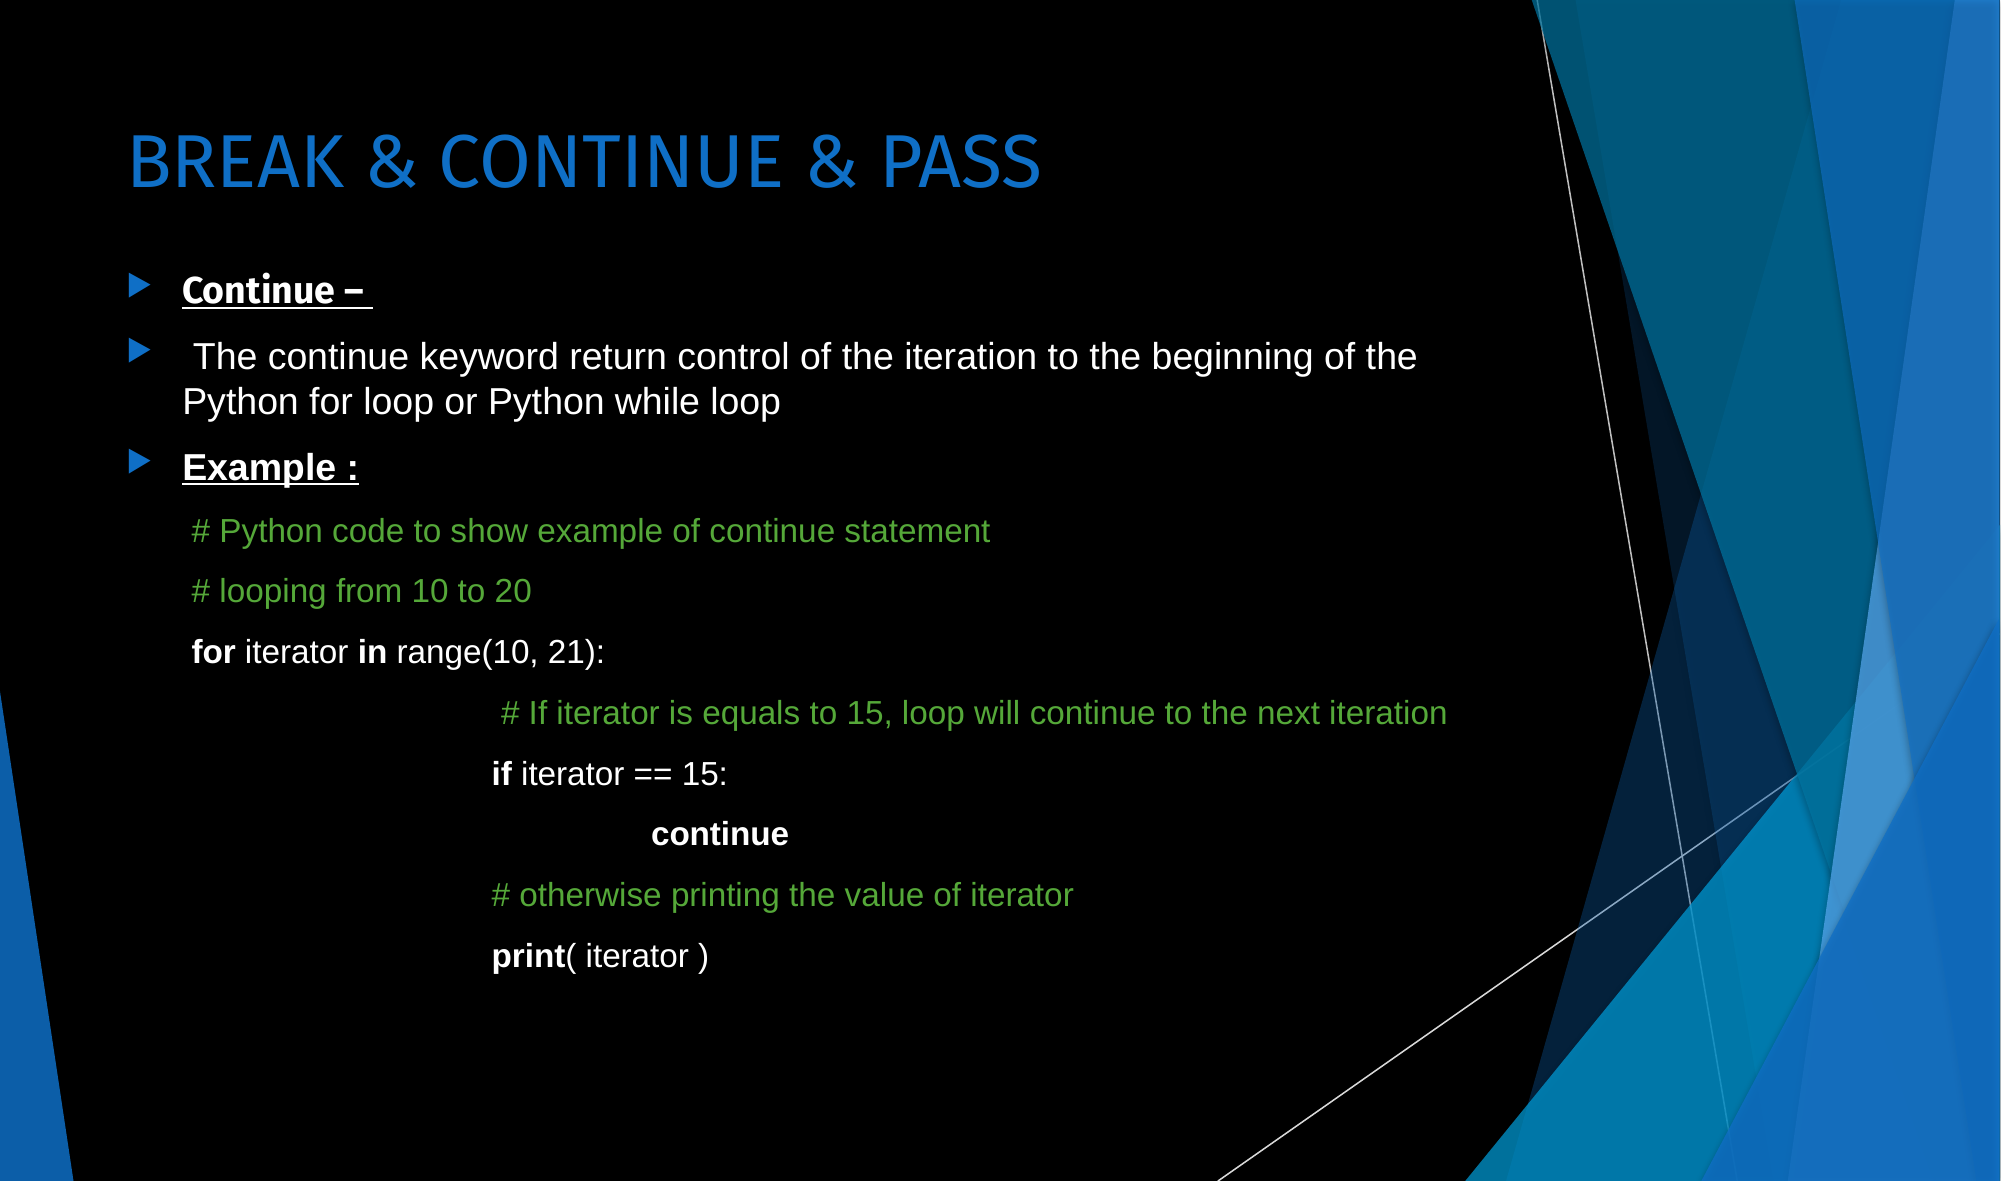

# BREAK & CONTINUE & PASS
Continue –
 The continue keyword return control of the iteration to the beginning of the Python for loop or Python while loop
Example :
# Python code to show example of continue statement
# looping from 10 to 20
for iterator in range(10, 21):
		 # If iterator is equals to 15, loop will continue to the next iteration
		if iterator == 15:
			 continue
		# otherwise printing the value of iterator
		print( iterator )